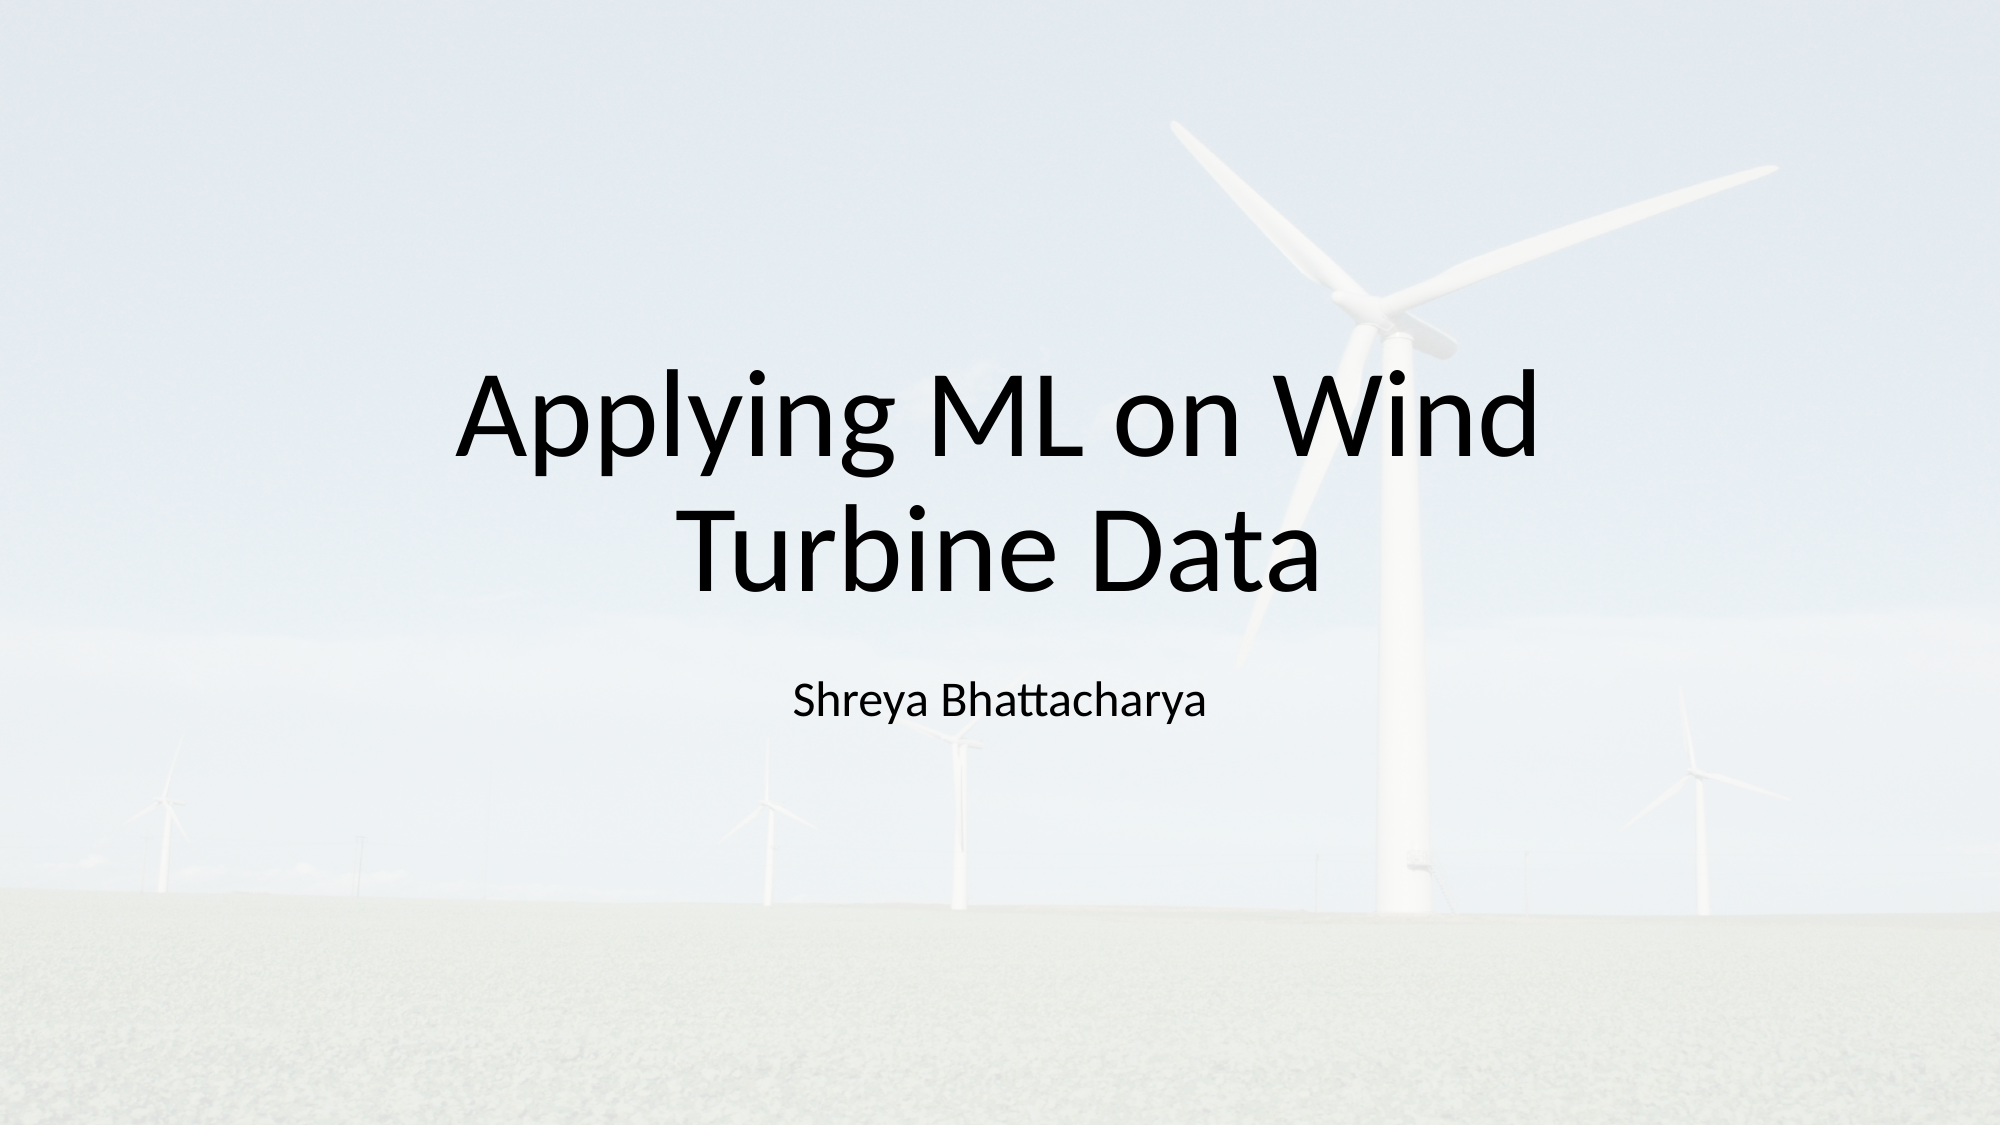

# Applying ML on Wind Turbine Data
Shreya Bhattacharya